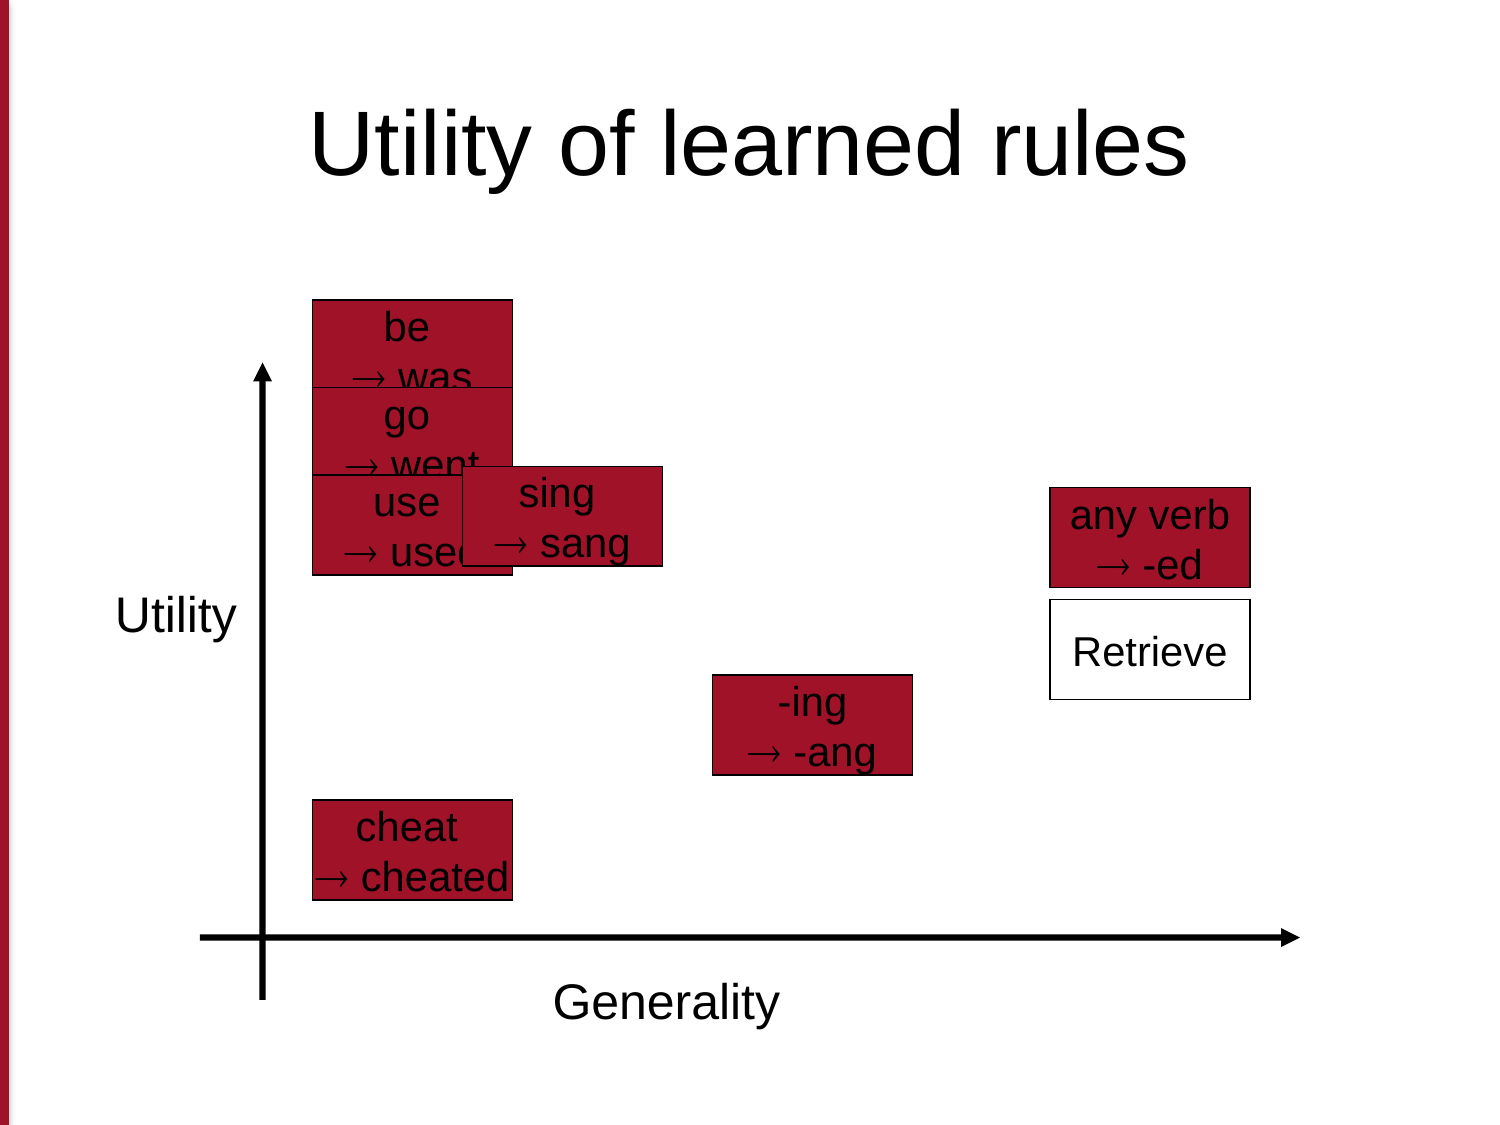

# Utility of learned rules
be
→ was

go
→ went
sing
→ sang
use
→ used
any verb
→ -ed
Utility
Retrieve
-ing
→ -ang
cheat
→ cheated

Generality